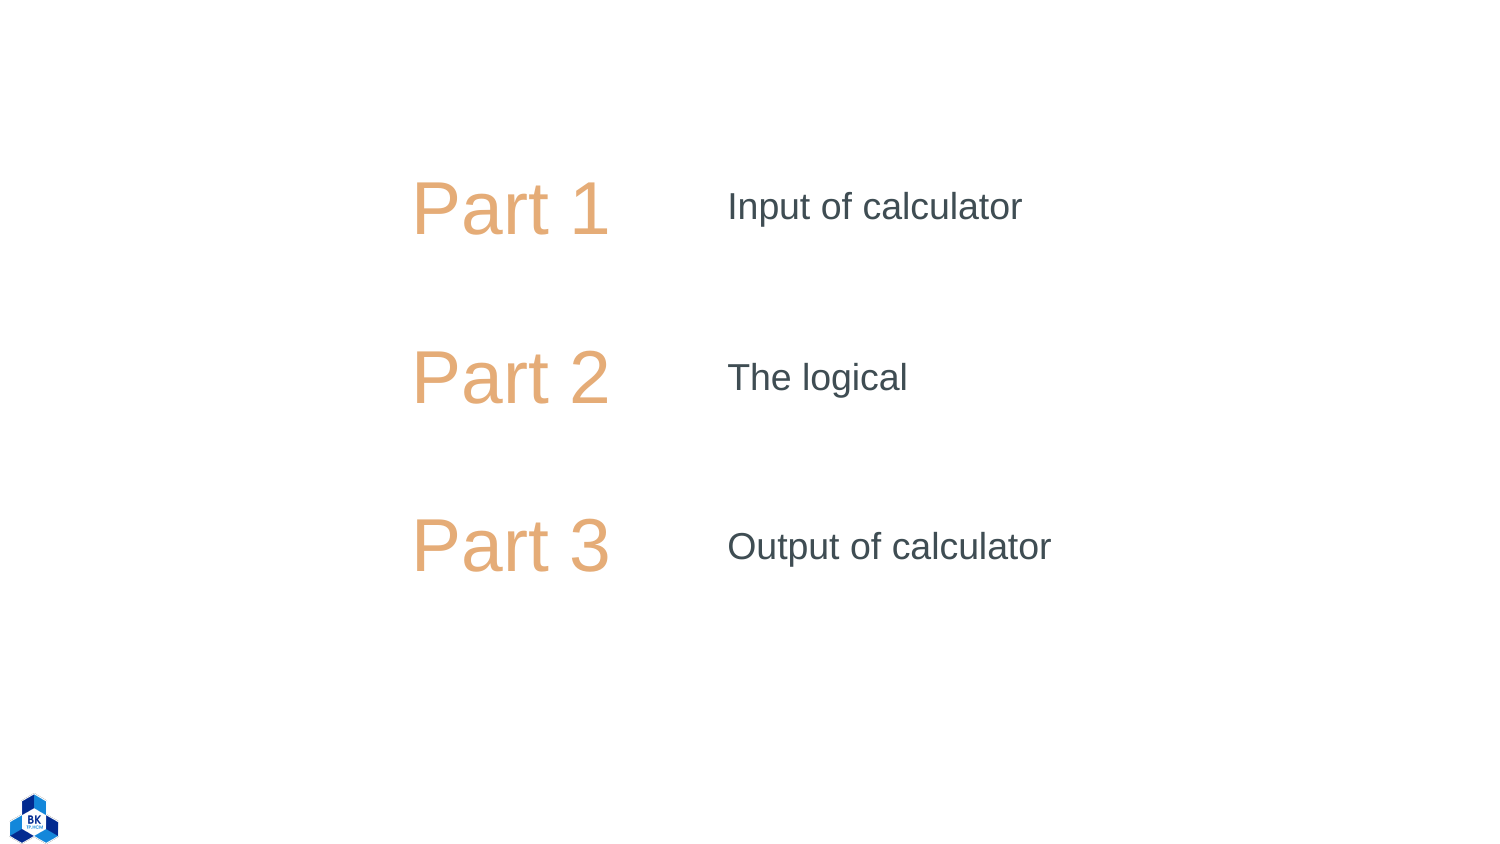

Input of calculator
# Part 1

The logical
Part 2

Output of calculator
Part 3